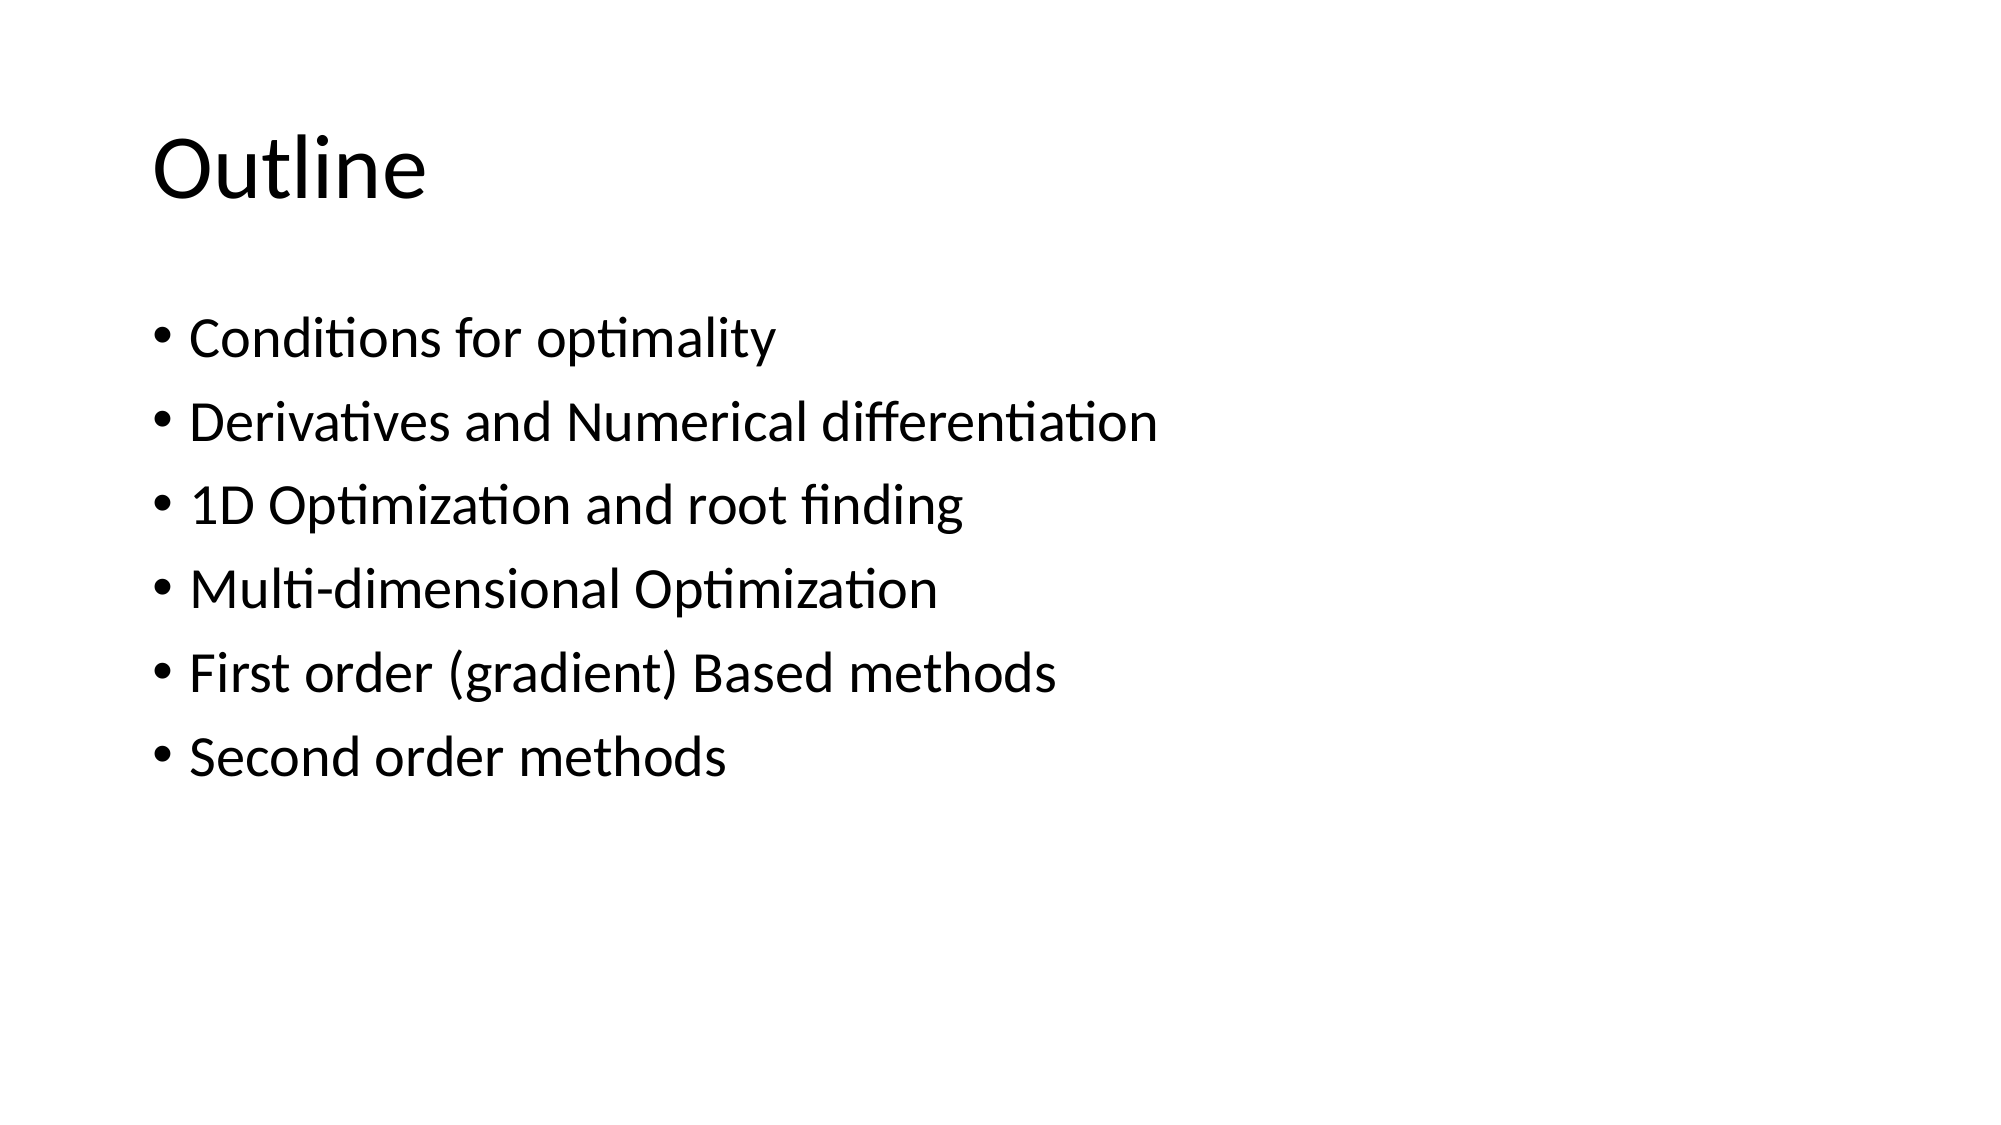

# Outline
Conditions for optimality
Derivatives and Numerical differentiation
1D Optimization and root finding
Multi-dimensional Optimization
First order (gradient) Based methods
Second order methods